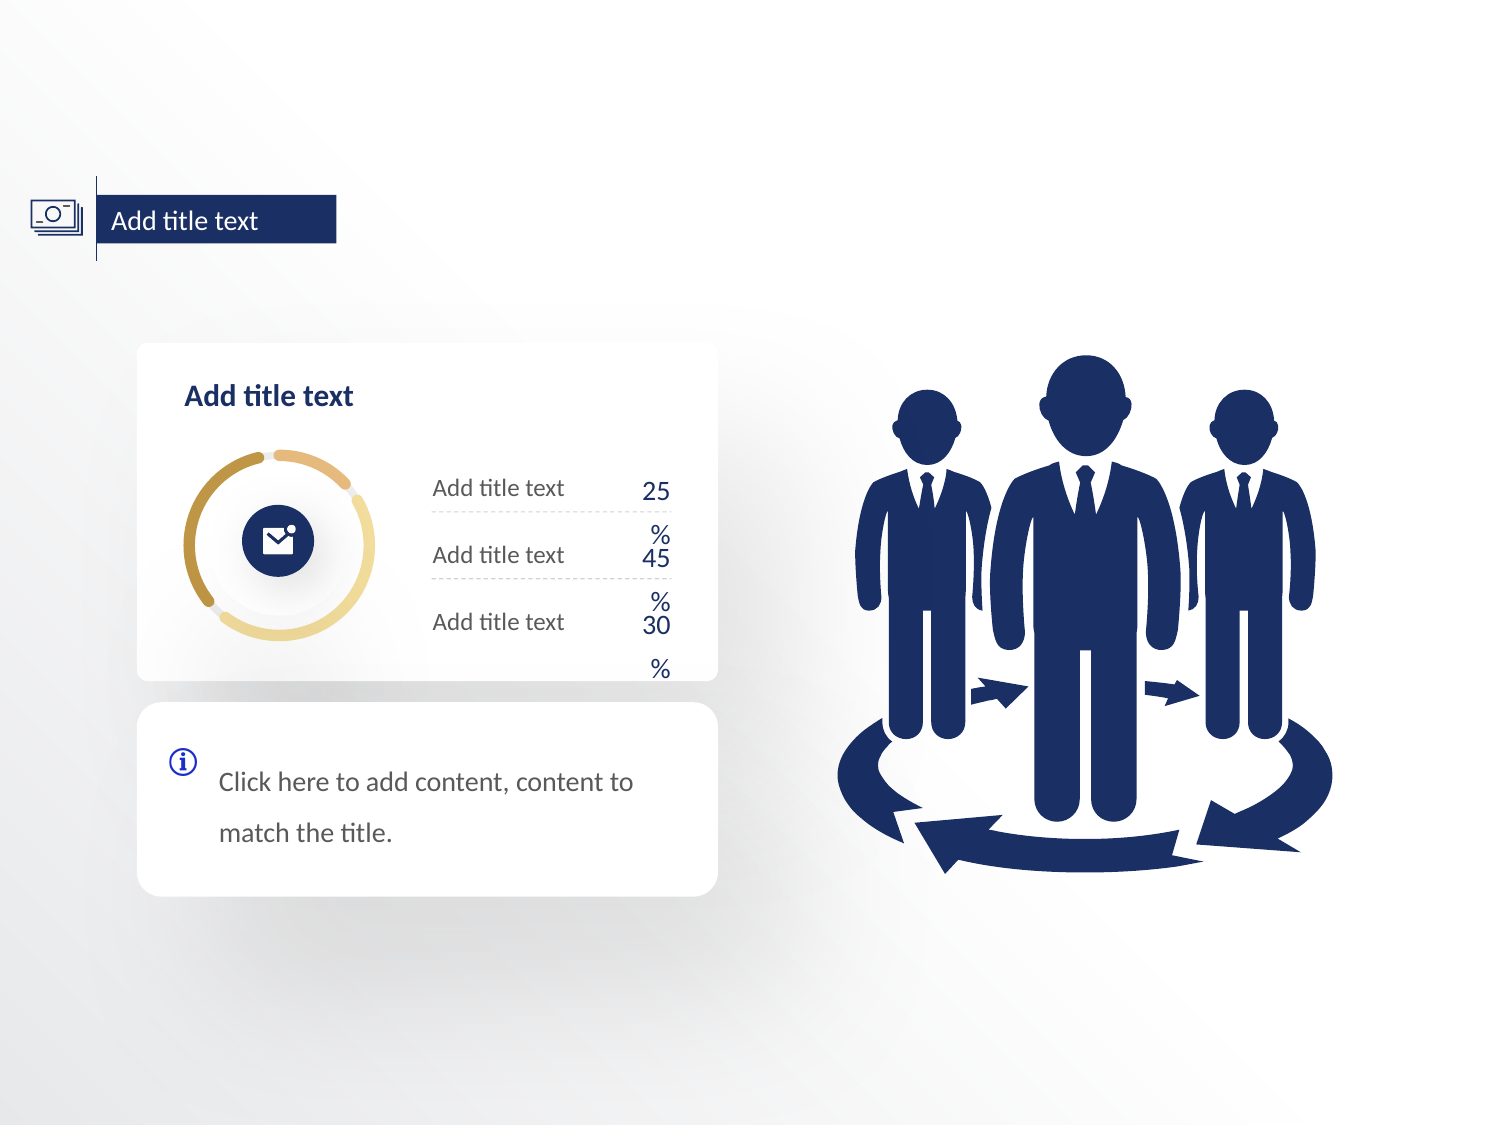

Add title text

Add title text

Add title text
25%
Add title text
45%
Add title text
30%

Click here to add content, content to match the title.